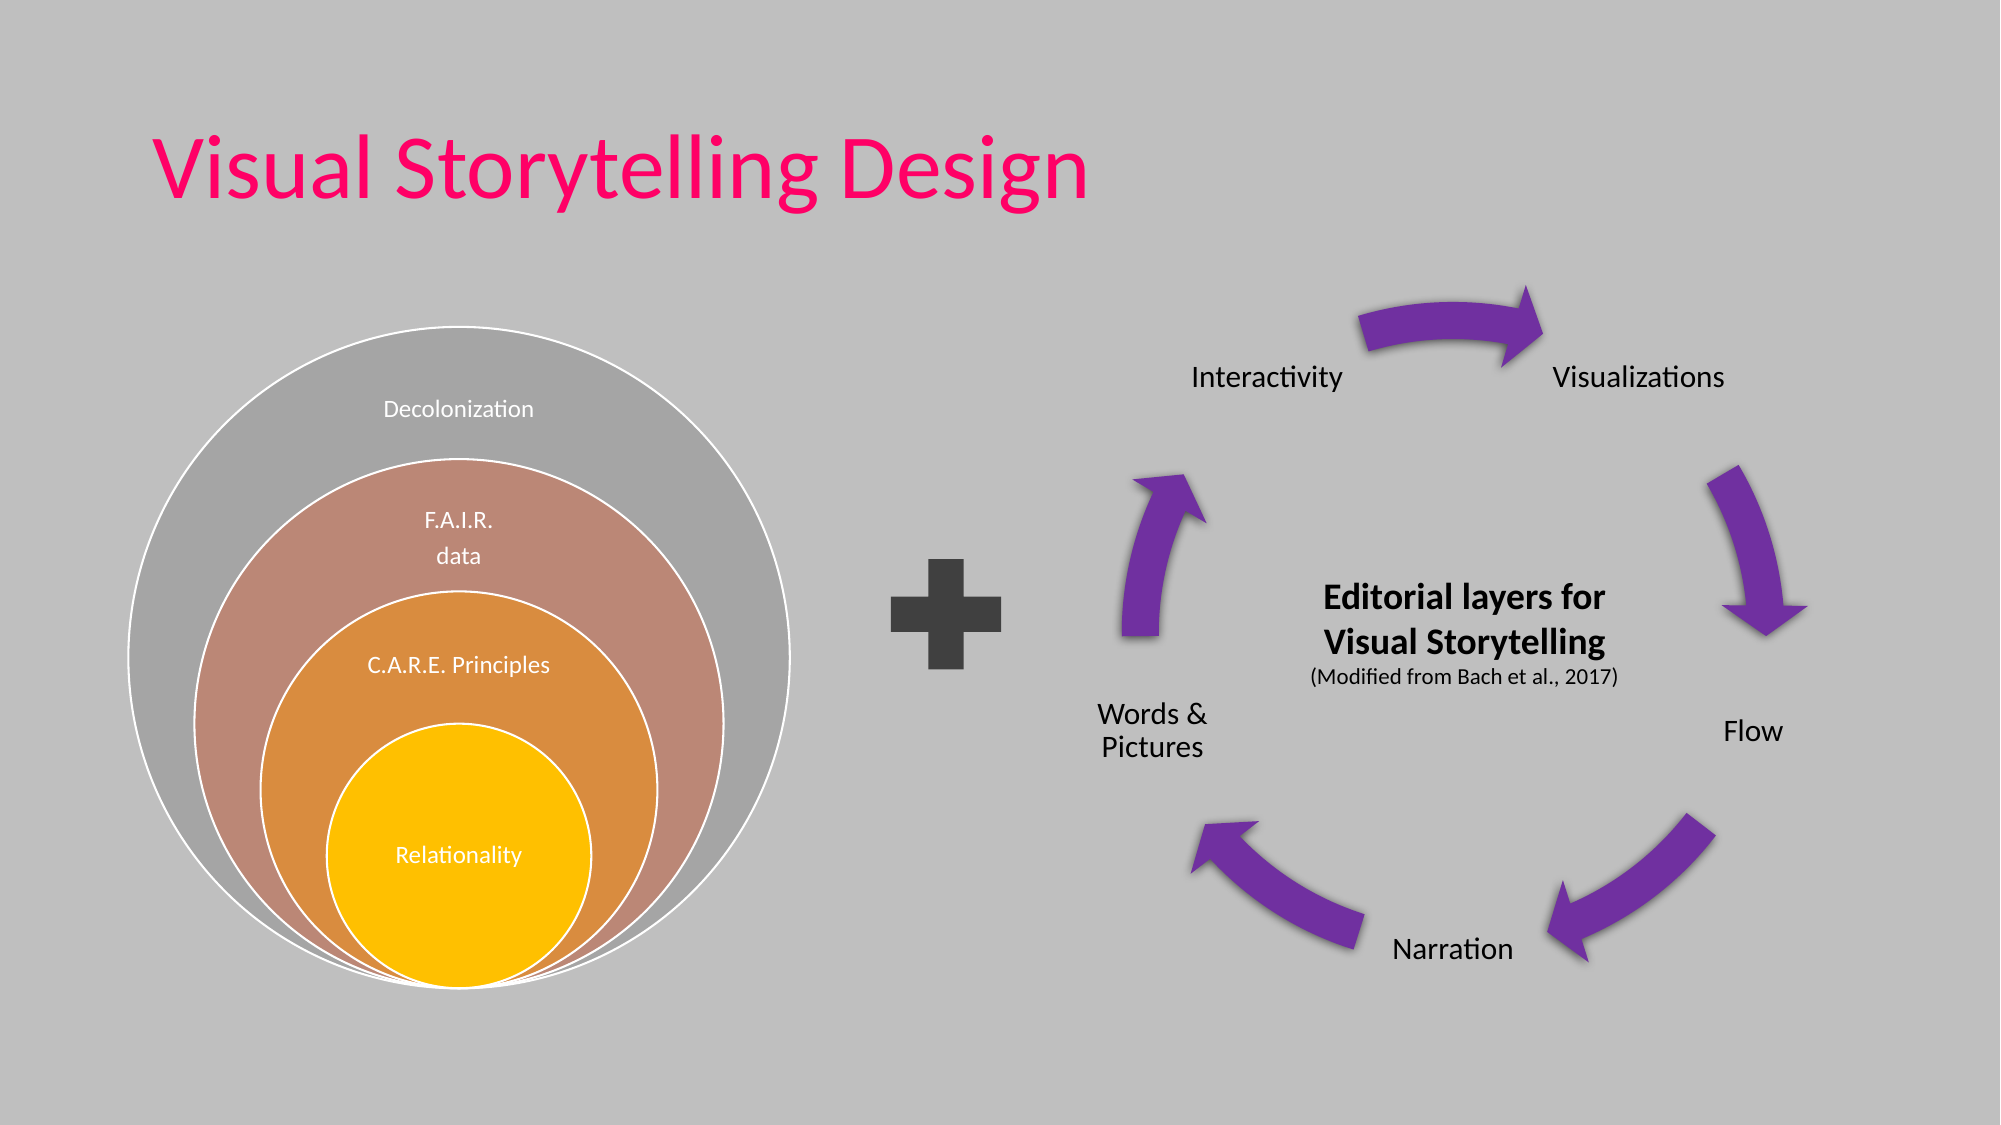

# Visual Storytelling Design
Visualizations
Flow
Narration
Words & Pictures
Interactivity
Decolonization
F.A.I.R.
data
C.A.R.E. Principles
Relationality

Editorial layers for
Visual Storytelling
(Modified from Bach et al., 2017)